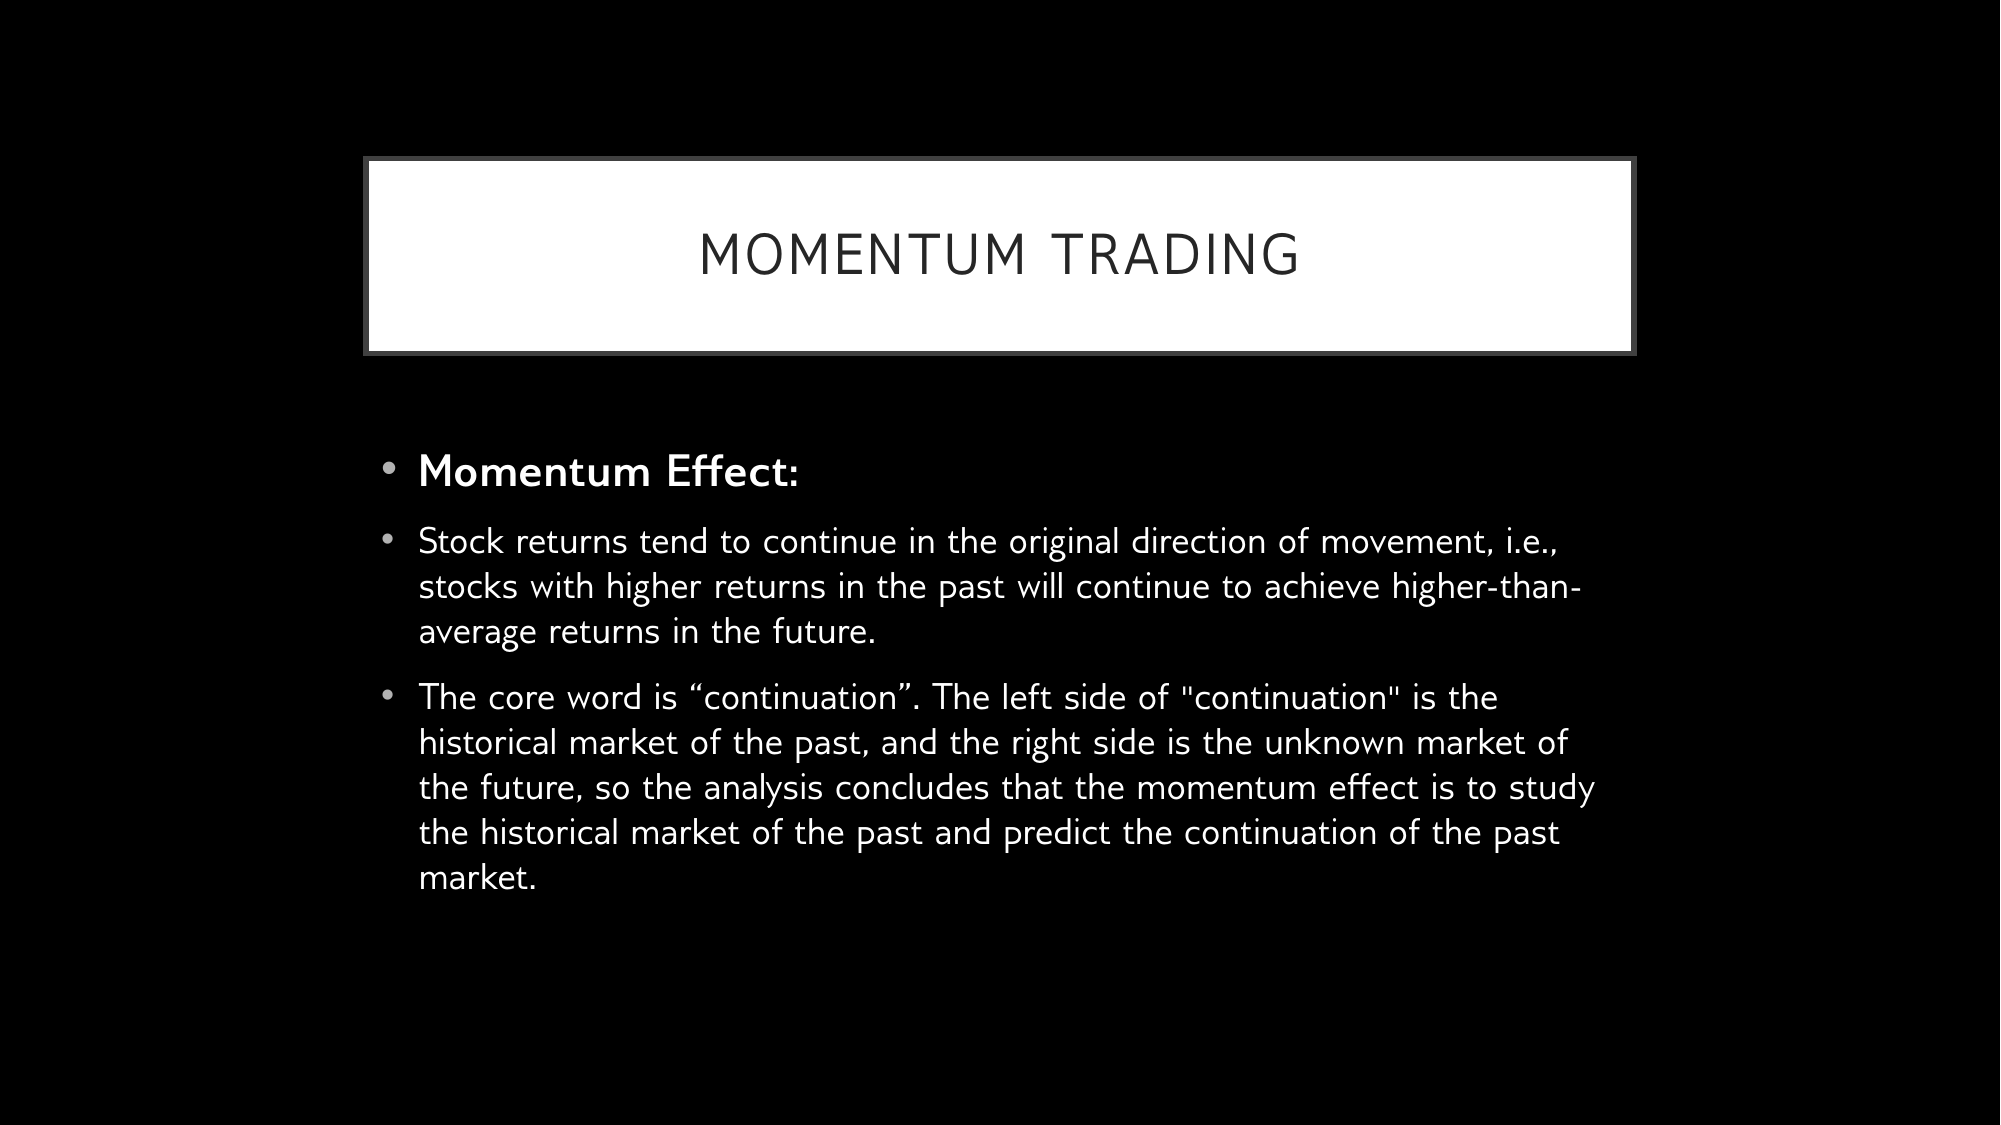

# Momentum trading
Momentum Effect:
Stock returns tend to continue in the original direction of movement, i.e., stocks with higher returns in the past will continue to achieve higher-than-average returns in the future.
The core word is “continuation”. The left side of "continuation" is the historical market of the past, and the right side is the unknown market of the future, so the analysis concludes that the momentum effect is to study the historical market of the past and predict the continuation of the past market.